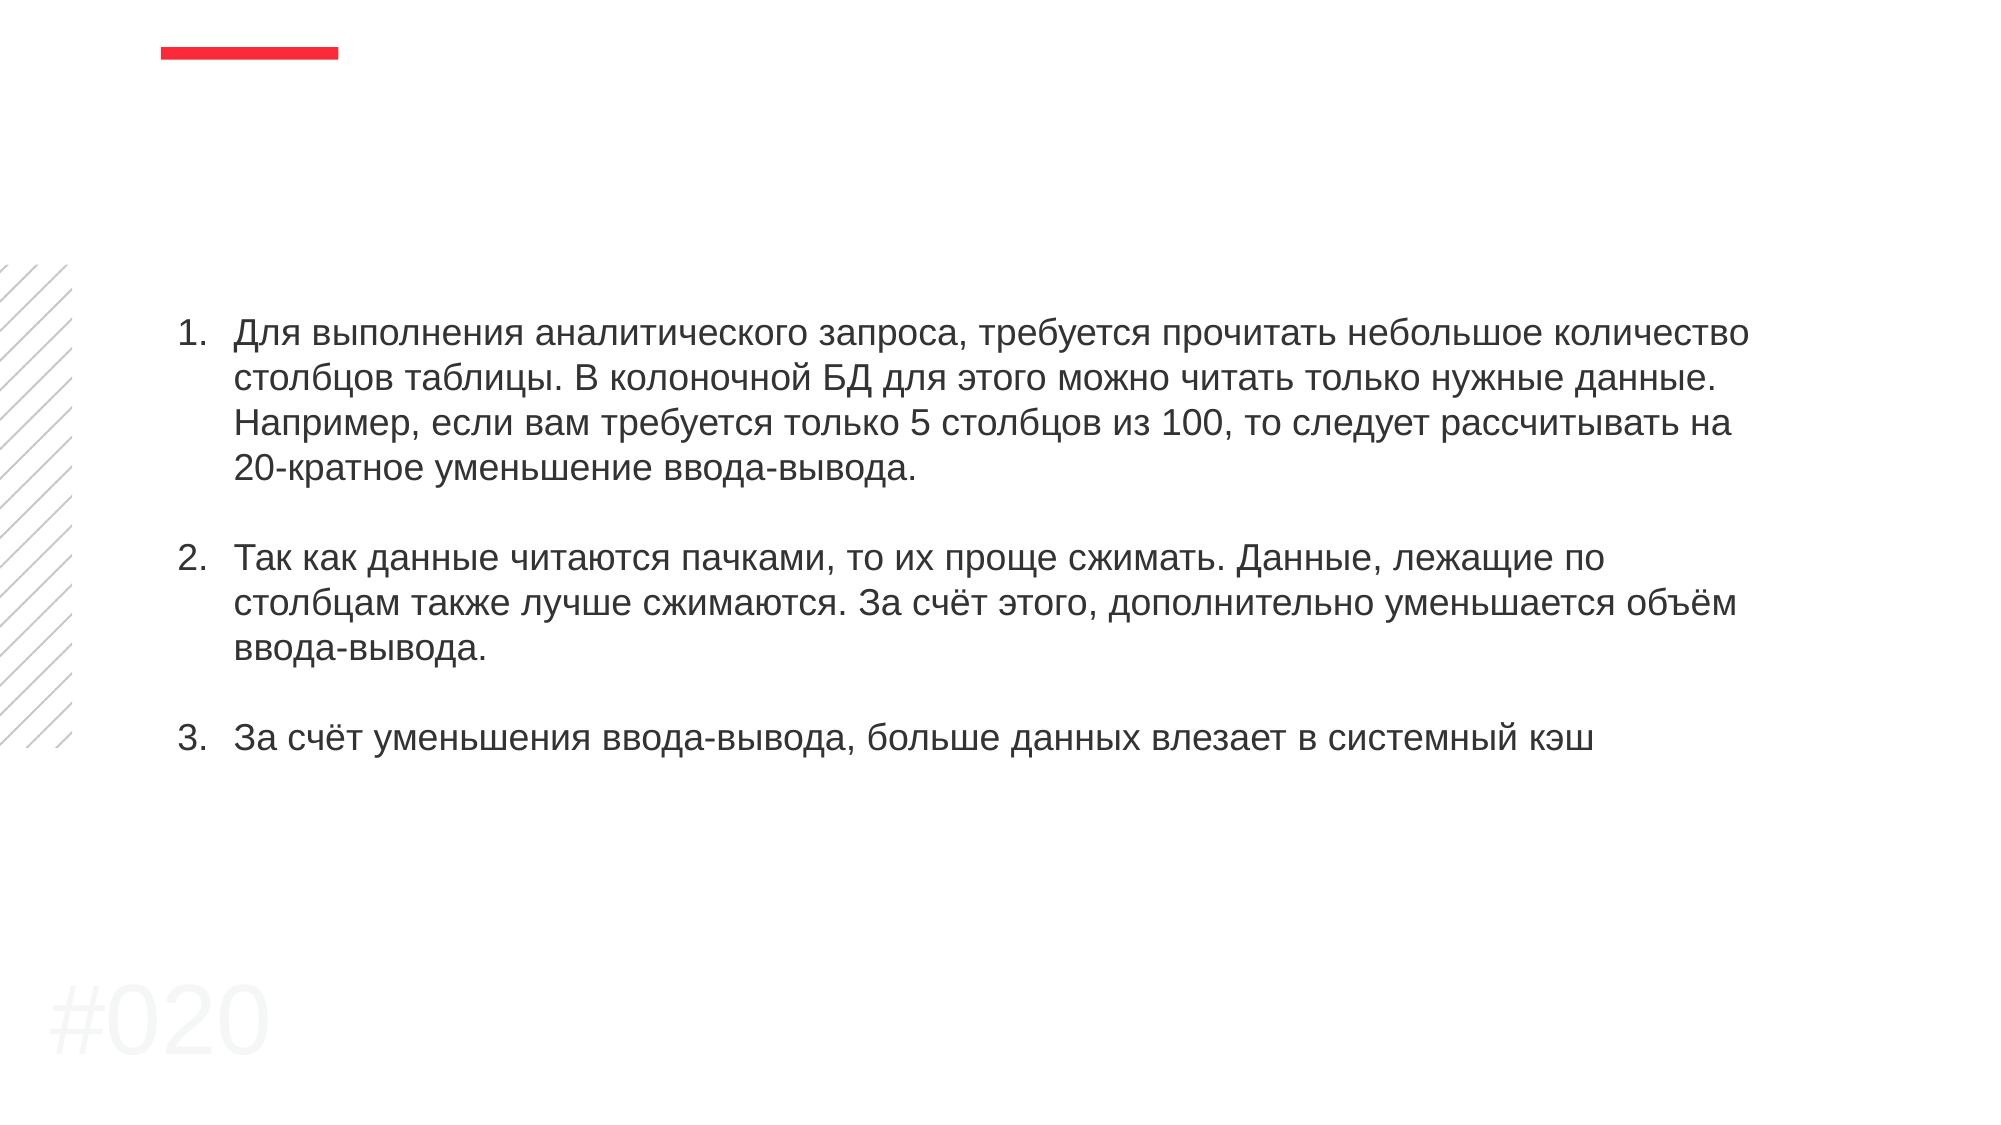

Для выполнения аналитического запроса, требуется прочитать небольшое количество столбцов таблицы. В колоночной БД для этого можно читать только нужные данные. Например, если вам требуется только 5 столбцов из 100, то следует рассчитывать на 20-кратное уменьшение ввода-вывода.

Так как данные читаются пачками, то их проще сжимать. Данные, лежащие по столбцам также лучше сжимаются. За счёт этого, дополнительно уменьшается объём ввода-вывода.

За счёт уменьшения ввода-вывода, больше данных влезает в системный кэш
#020